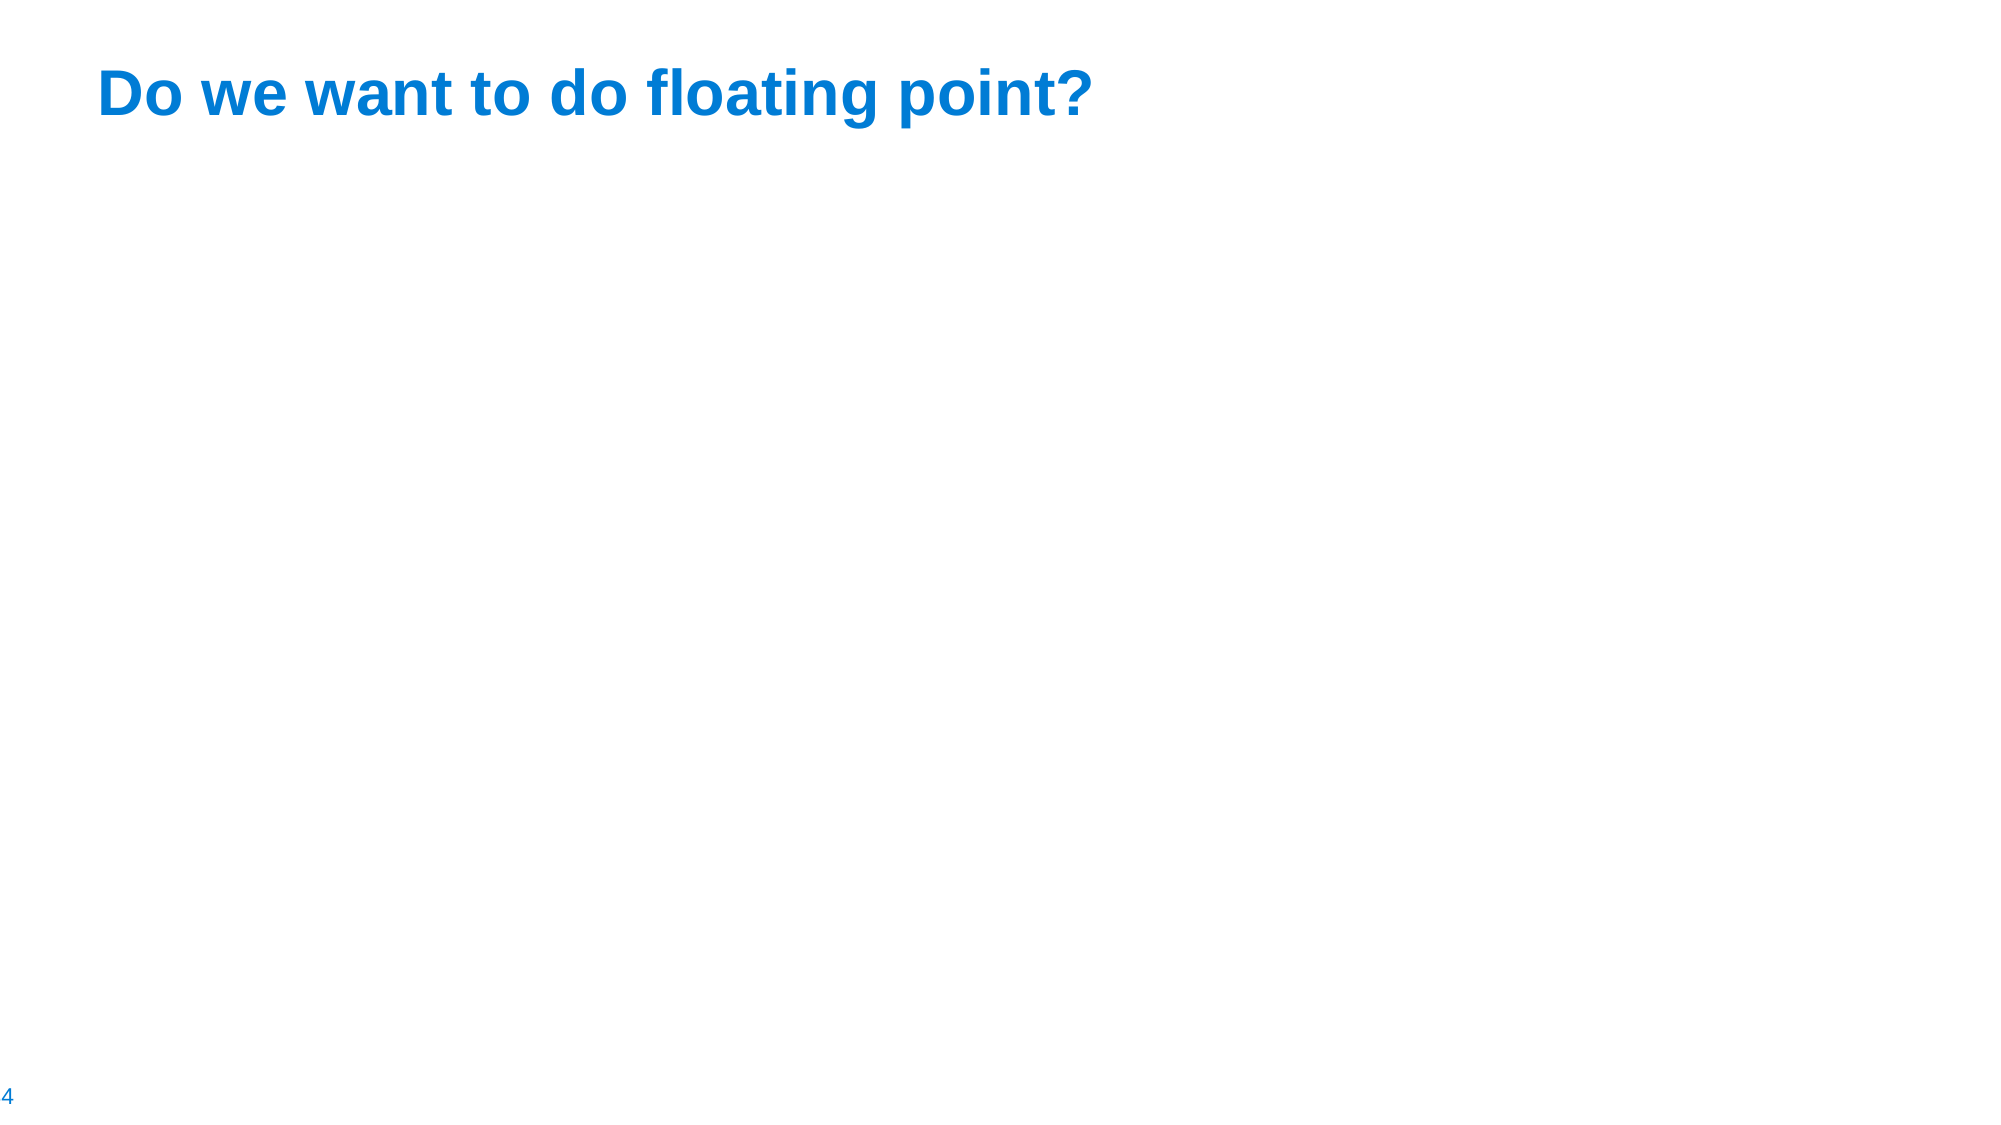

# Do we want to do floating point?